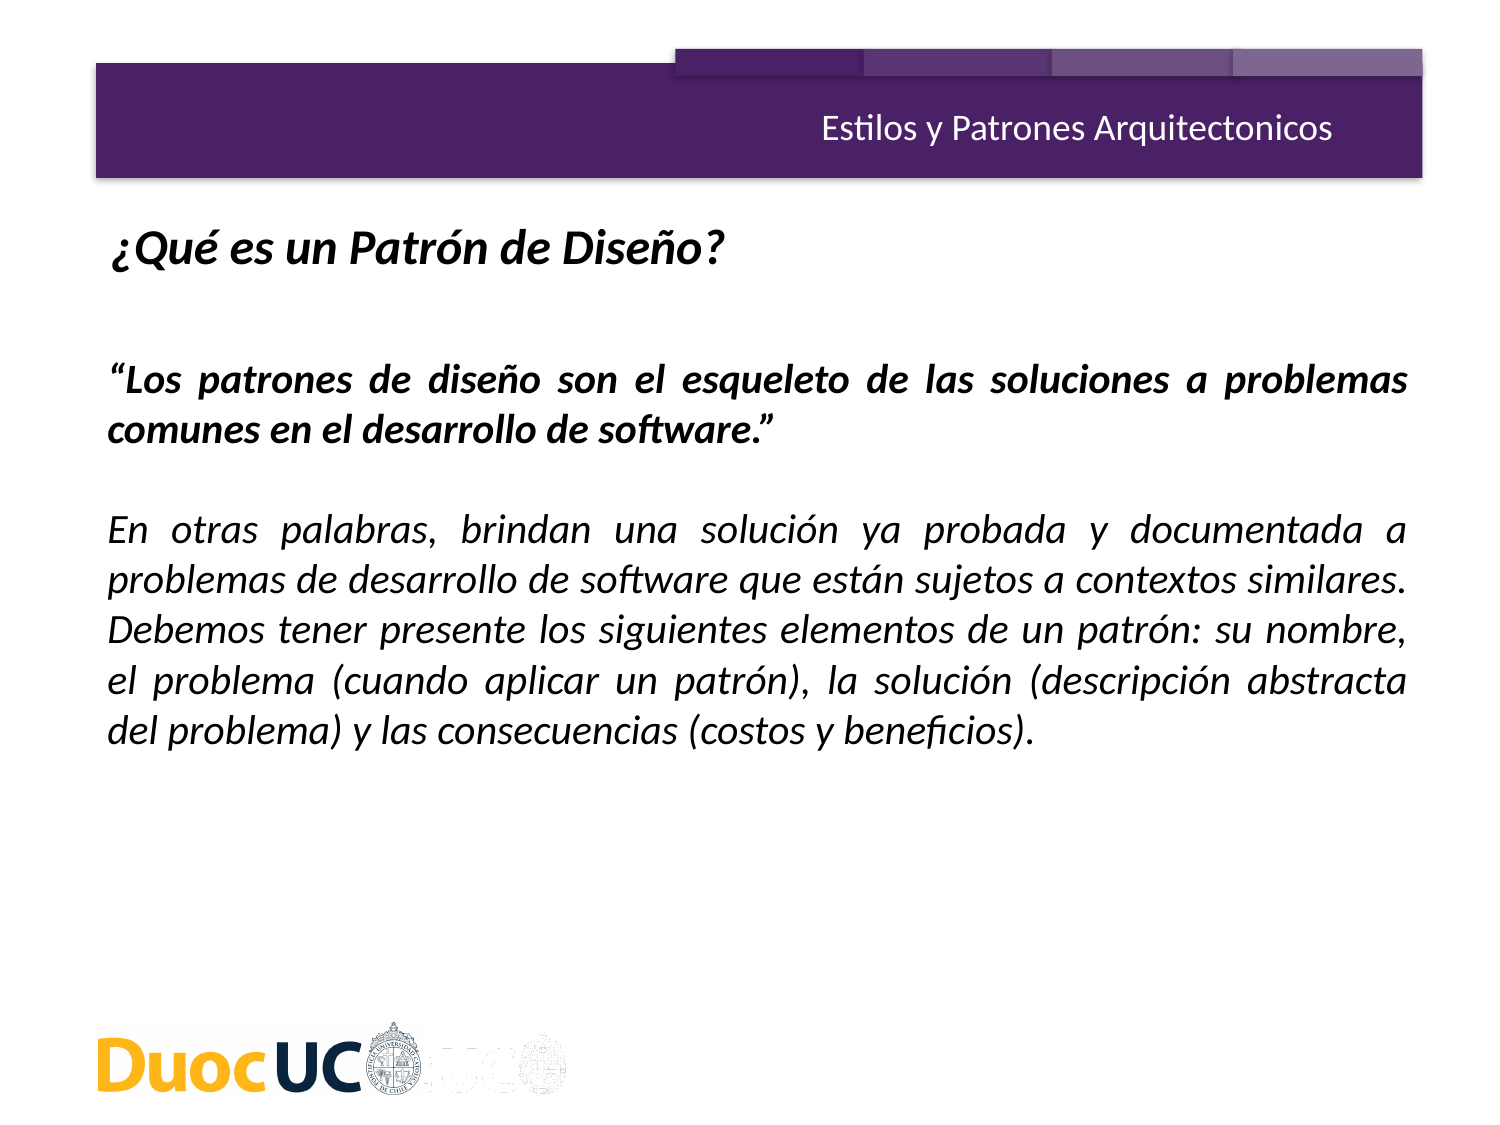

Estilos y Patrones Arquitectonicos
¿Qué es un Patrón de Diseño?
“Los patrones de diseño son el esqueleto de las soluciones a problemas comunes en el desarrollo de software.”

En otras palabras, brindan una solución ya probada y documentada a problemas de desarrollo de software que están sujetos a contextos similares. Debemos tener presente los siguientes elementos de un patrón: su nombre, el problema (cuando aplicar un patrón), la solución (descripción abstracta del problema) y las consecuencias (costos y beneficios).